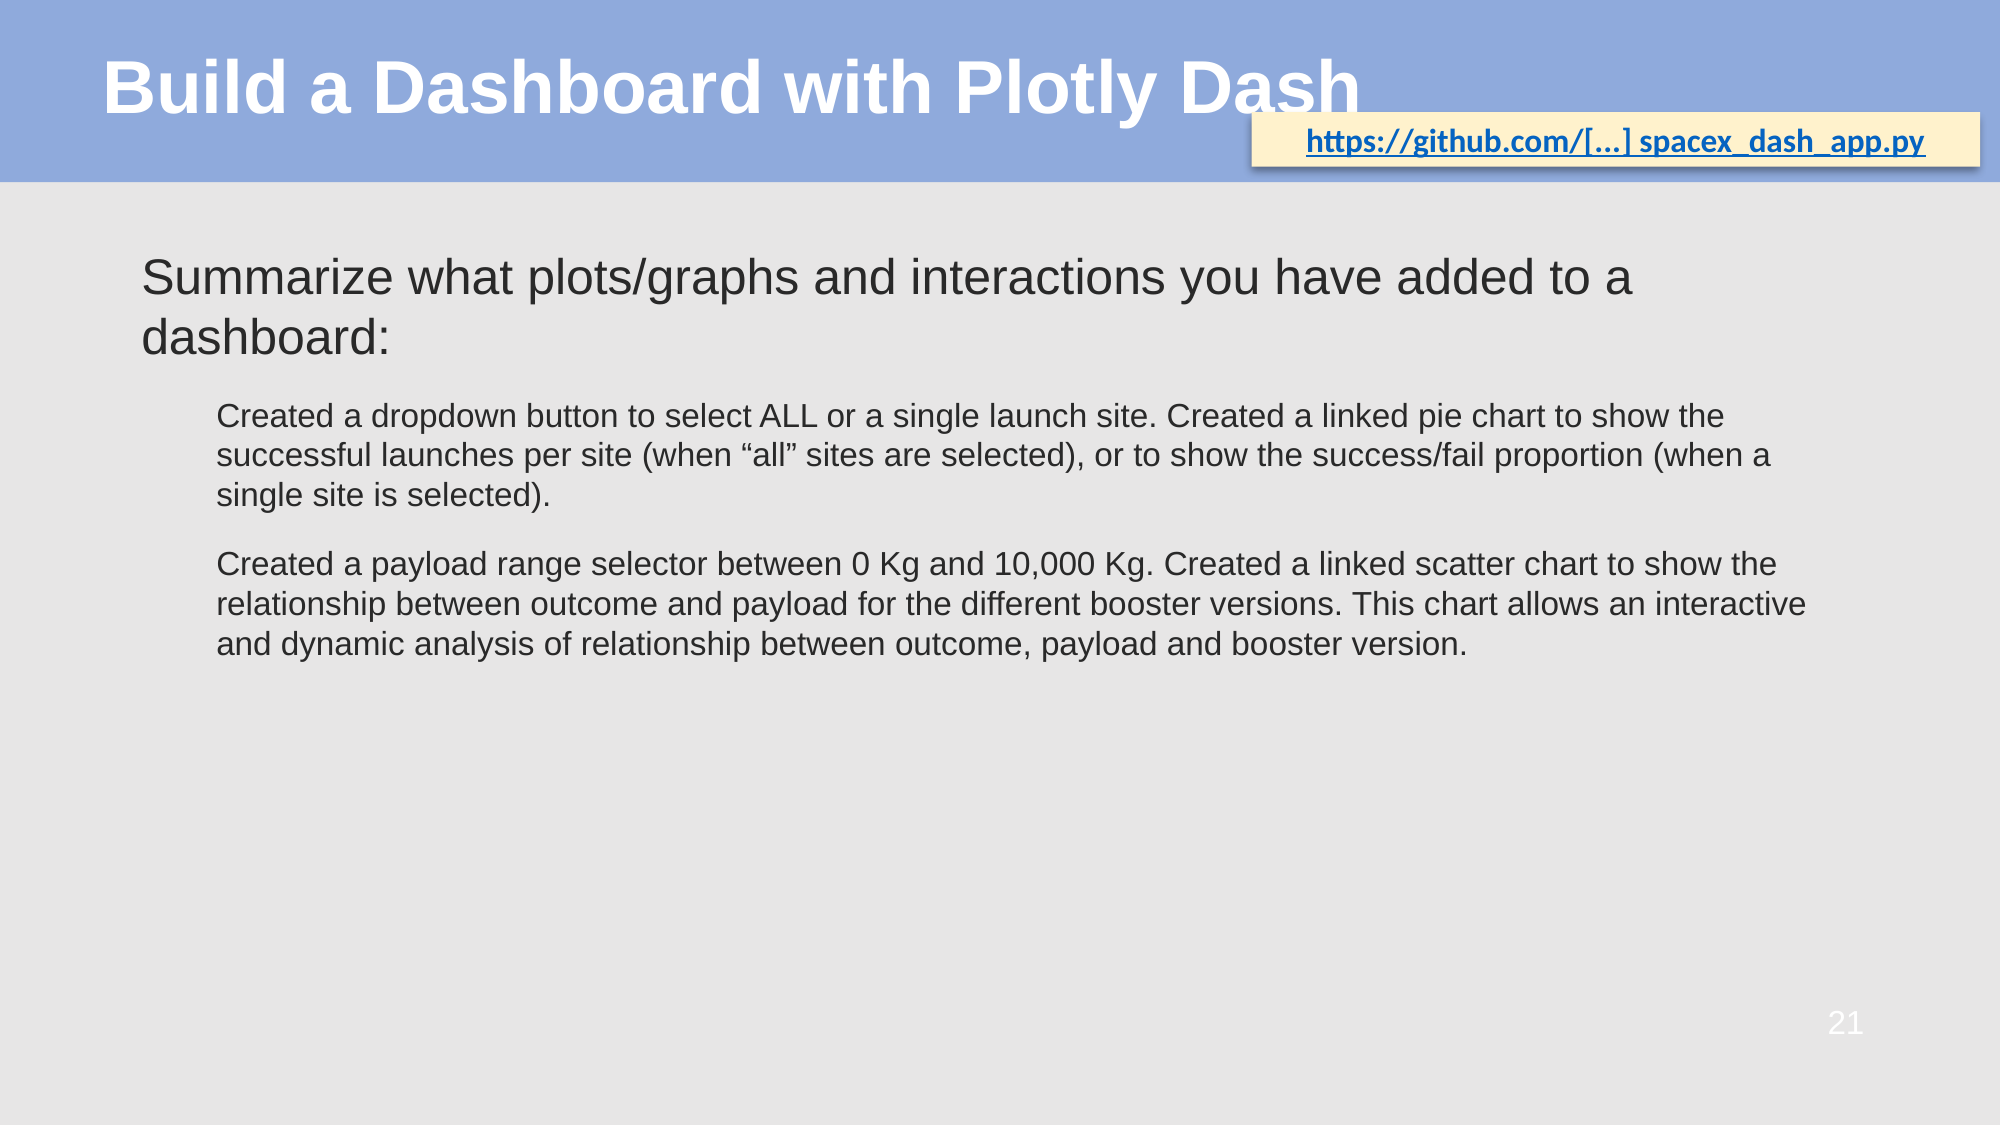

Build a Dashboard with Plotly Dash
https://github.com/[...] spacex_dash_app.py
Summarize what plots/graphs and interactions you have added to a dashboard:
Created a dropdown button to select ALL or a single launch site. Created a linked pie chart to show the successful launches per site (when “all” sites are selected), or to show the success/fail proportion (when a single site is selected).
Created a payload range selector between 0 Kg and 10,000 Kg. Created a linked scatter chart to show the relationship between outcome and payload for the different booster versions. This chart allows an interactive and dynamic analysis of relationship between outcome, payload and booster version.

21